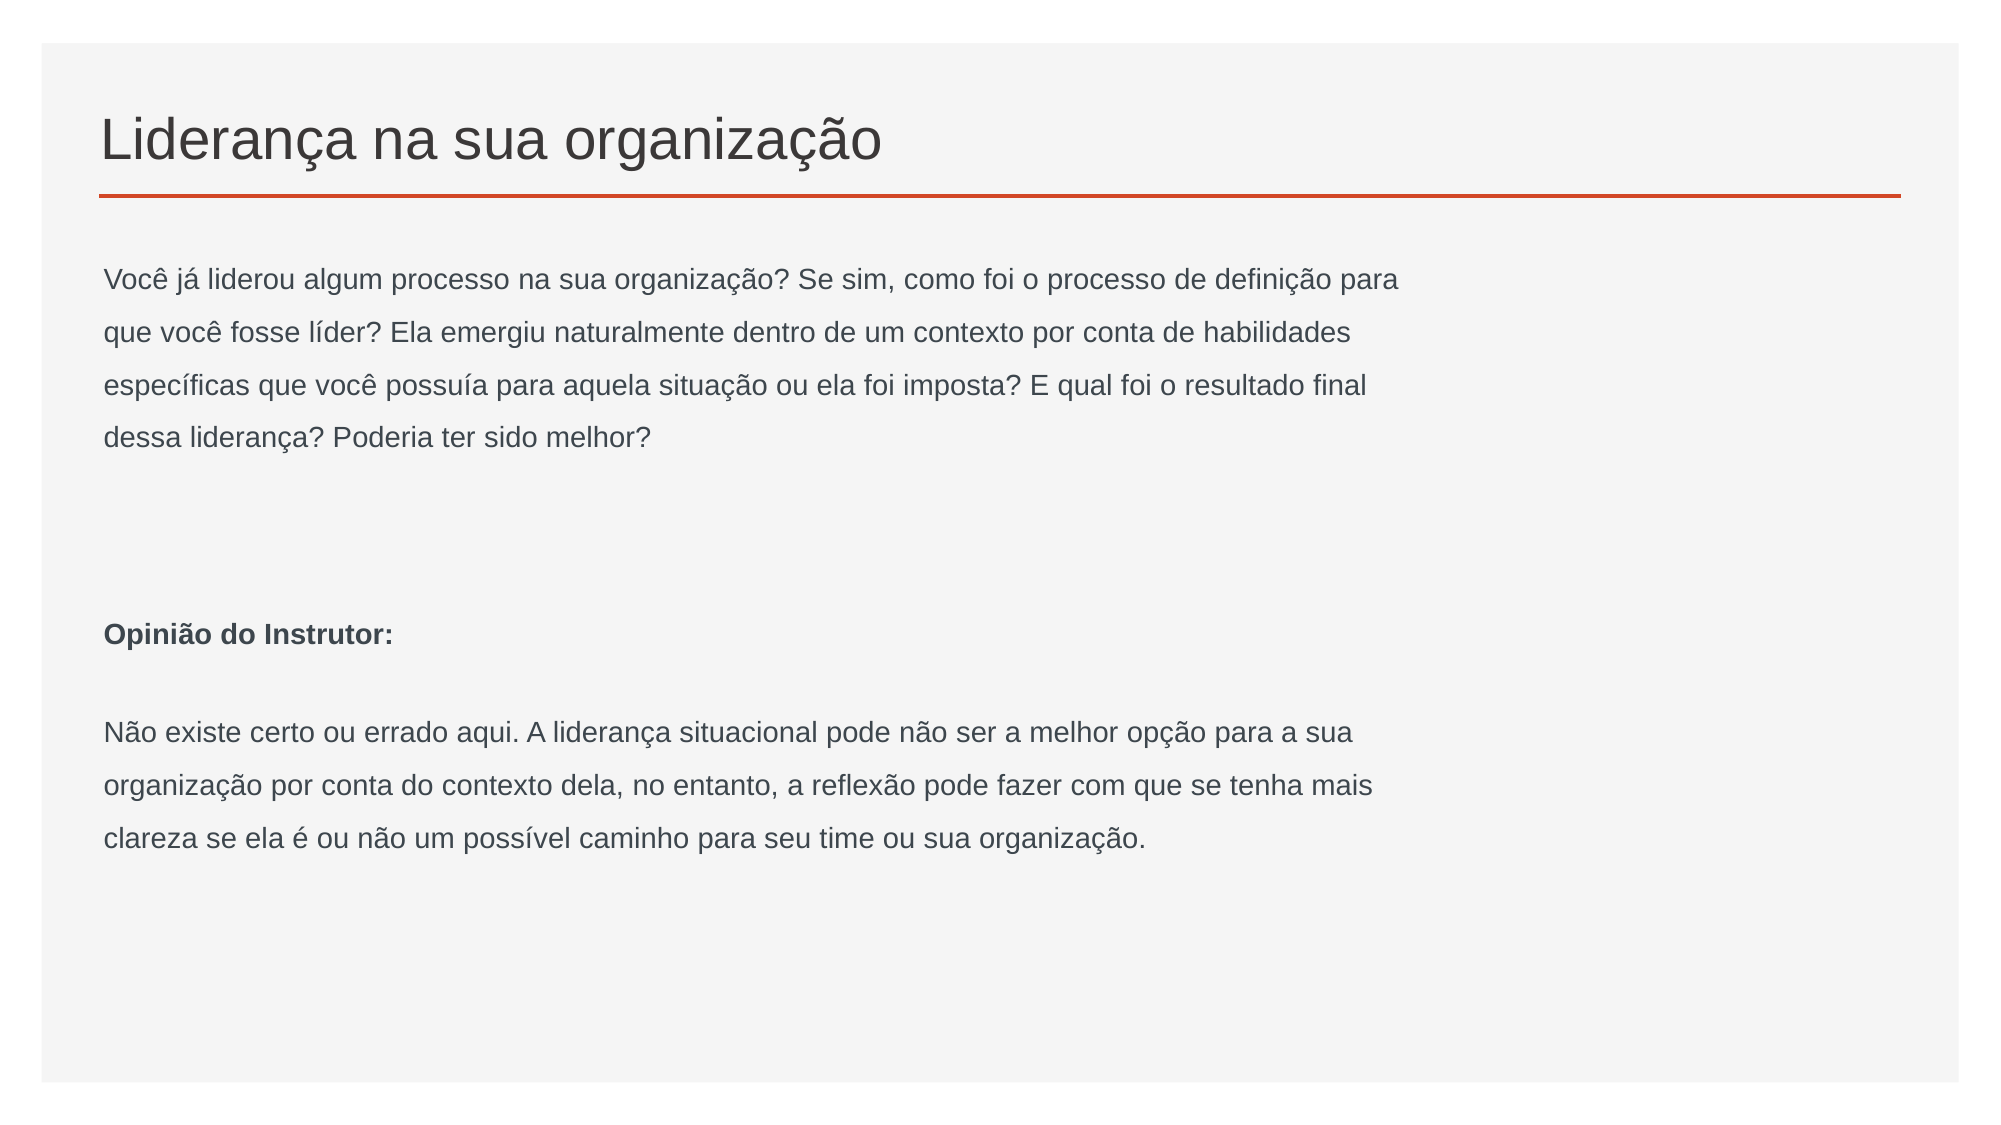

# Liderança na sua organização
Você já liderou algum processo na sua organização? Se sim, como foi o processo de definição para que você fosse líder? Ela emergiu naturalmente dentro de um contexto por conta de habilidades específicas que você possuía para aquela situação ou ela foi imposta? E qual foi o resultado final dessa liderança? Poderia ter sido melhor?

Opinião do Instrutor:
Não existe certo ou errado aqui. A liderança situacional pode não ser a melhor opção para a sua organização por conta do contexto dela, no entanto, a reflexão pode fazer com que se tenha mais clareza se ela é ou não um possível caminho para seu time ou sua organização.